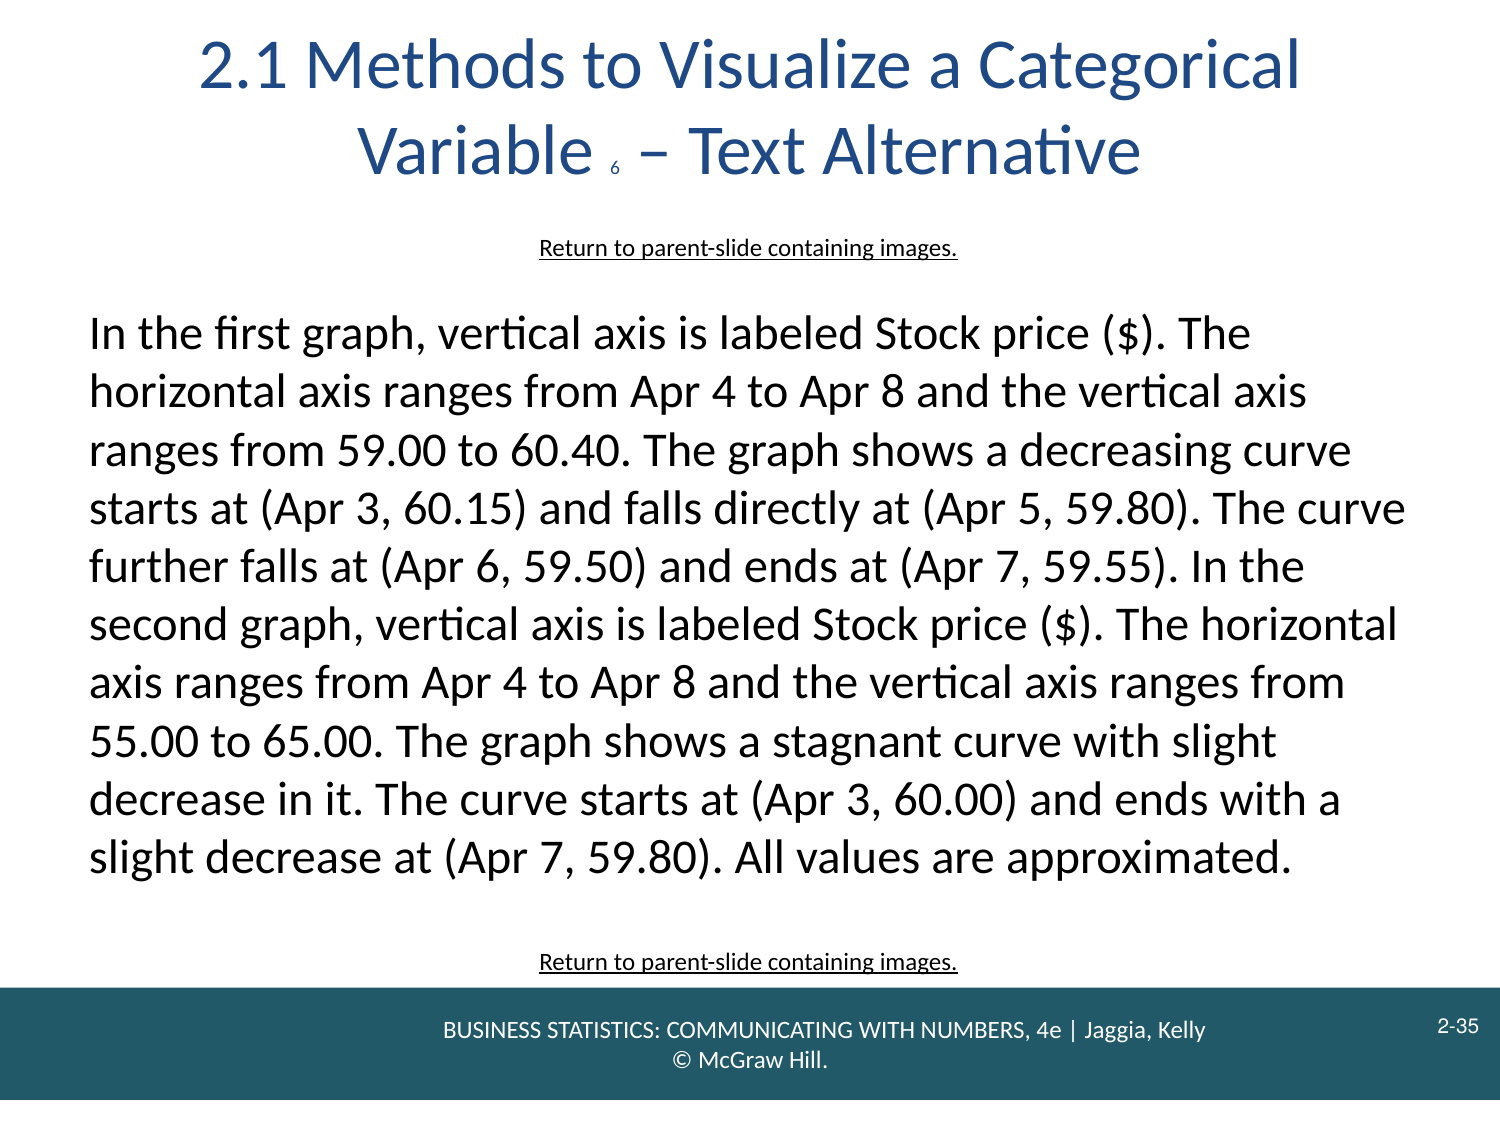

# 2.1 Methods to Visualize a Categorical Variable 6 – Text Alternative
Return to parent-slide containing images.
In the first graph, vertical axis is labeled Stock price ($). The horizontal axis ranges from Apr 4 to Apr 8 and the vertical axis ranges from 59.00 to 60.40. The graph shows a decreasing curve starts at (Apr 3, 60.15) and falls directly at (Apr 5, 59.80). The curve further falls at (Apr 6, 59.50) and ends at (Apr 7, 59.55). In the second graph, vertical axis is labeled Stock price ($). The horizontal axis ranges from Apr 4 to Apr 8 and the vertical axis ranges from 55.00 to 65.00. The graph shows a stagnant curve with slight decrease in it. The curve starts at (Apr 3, 60.00) and ends with a slight decrease at (Apr 7, 59.80). All values are approximated.
Return to parent-slide containing images.